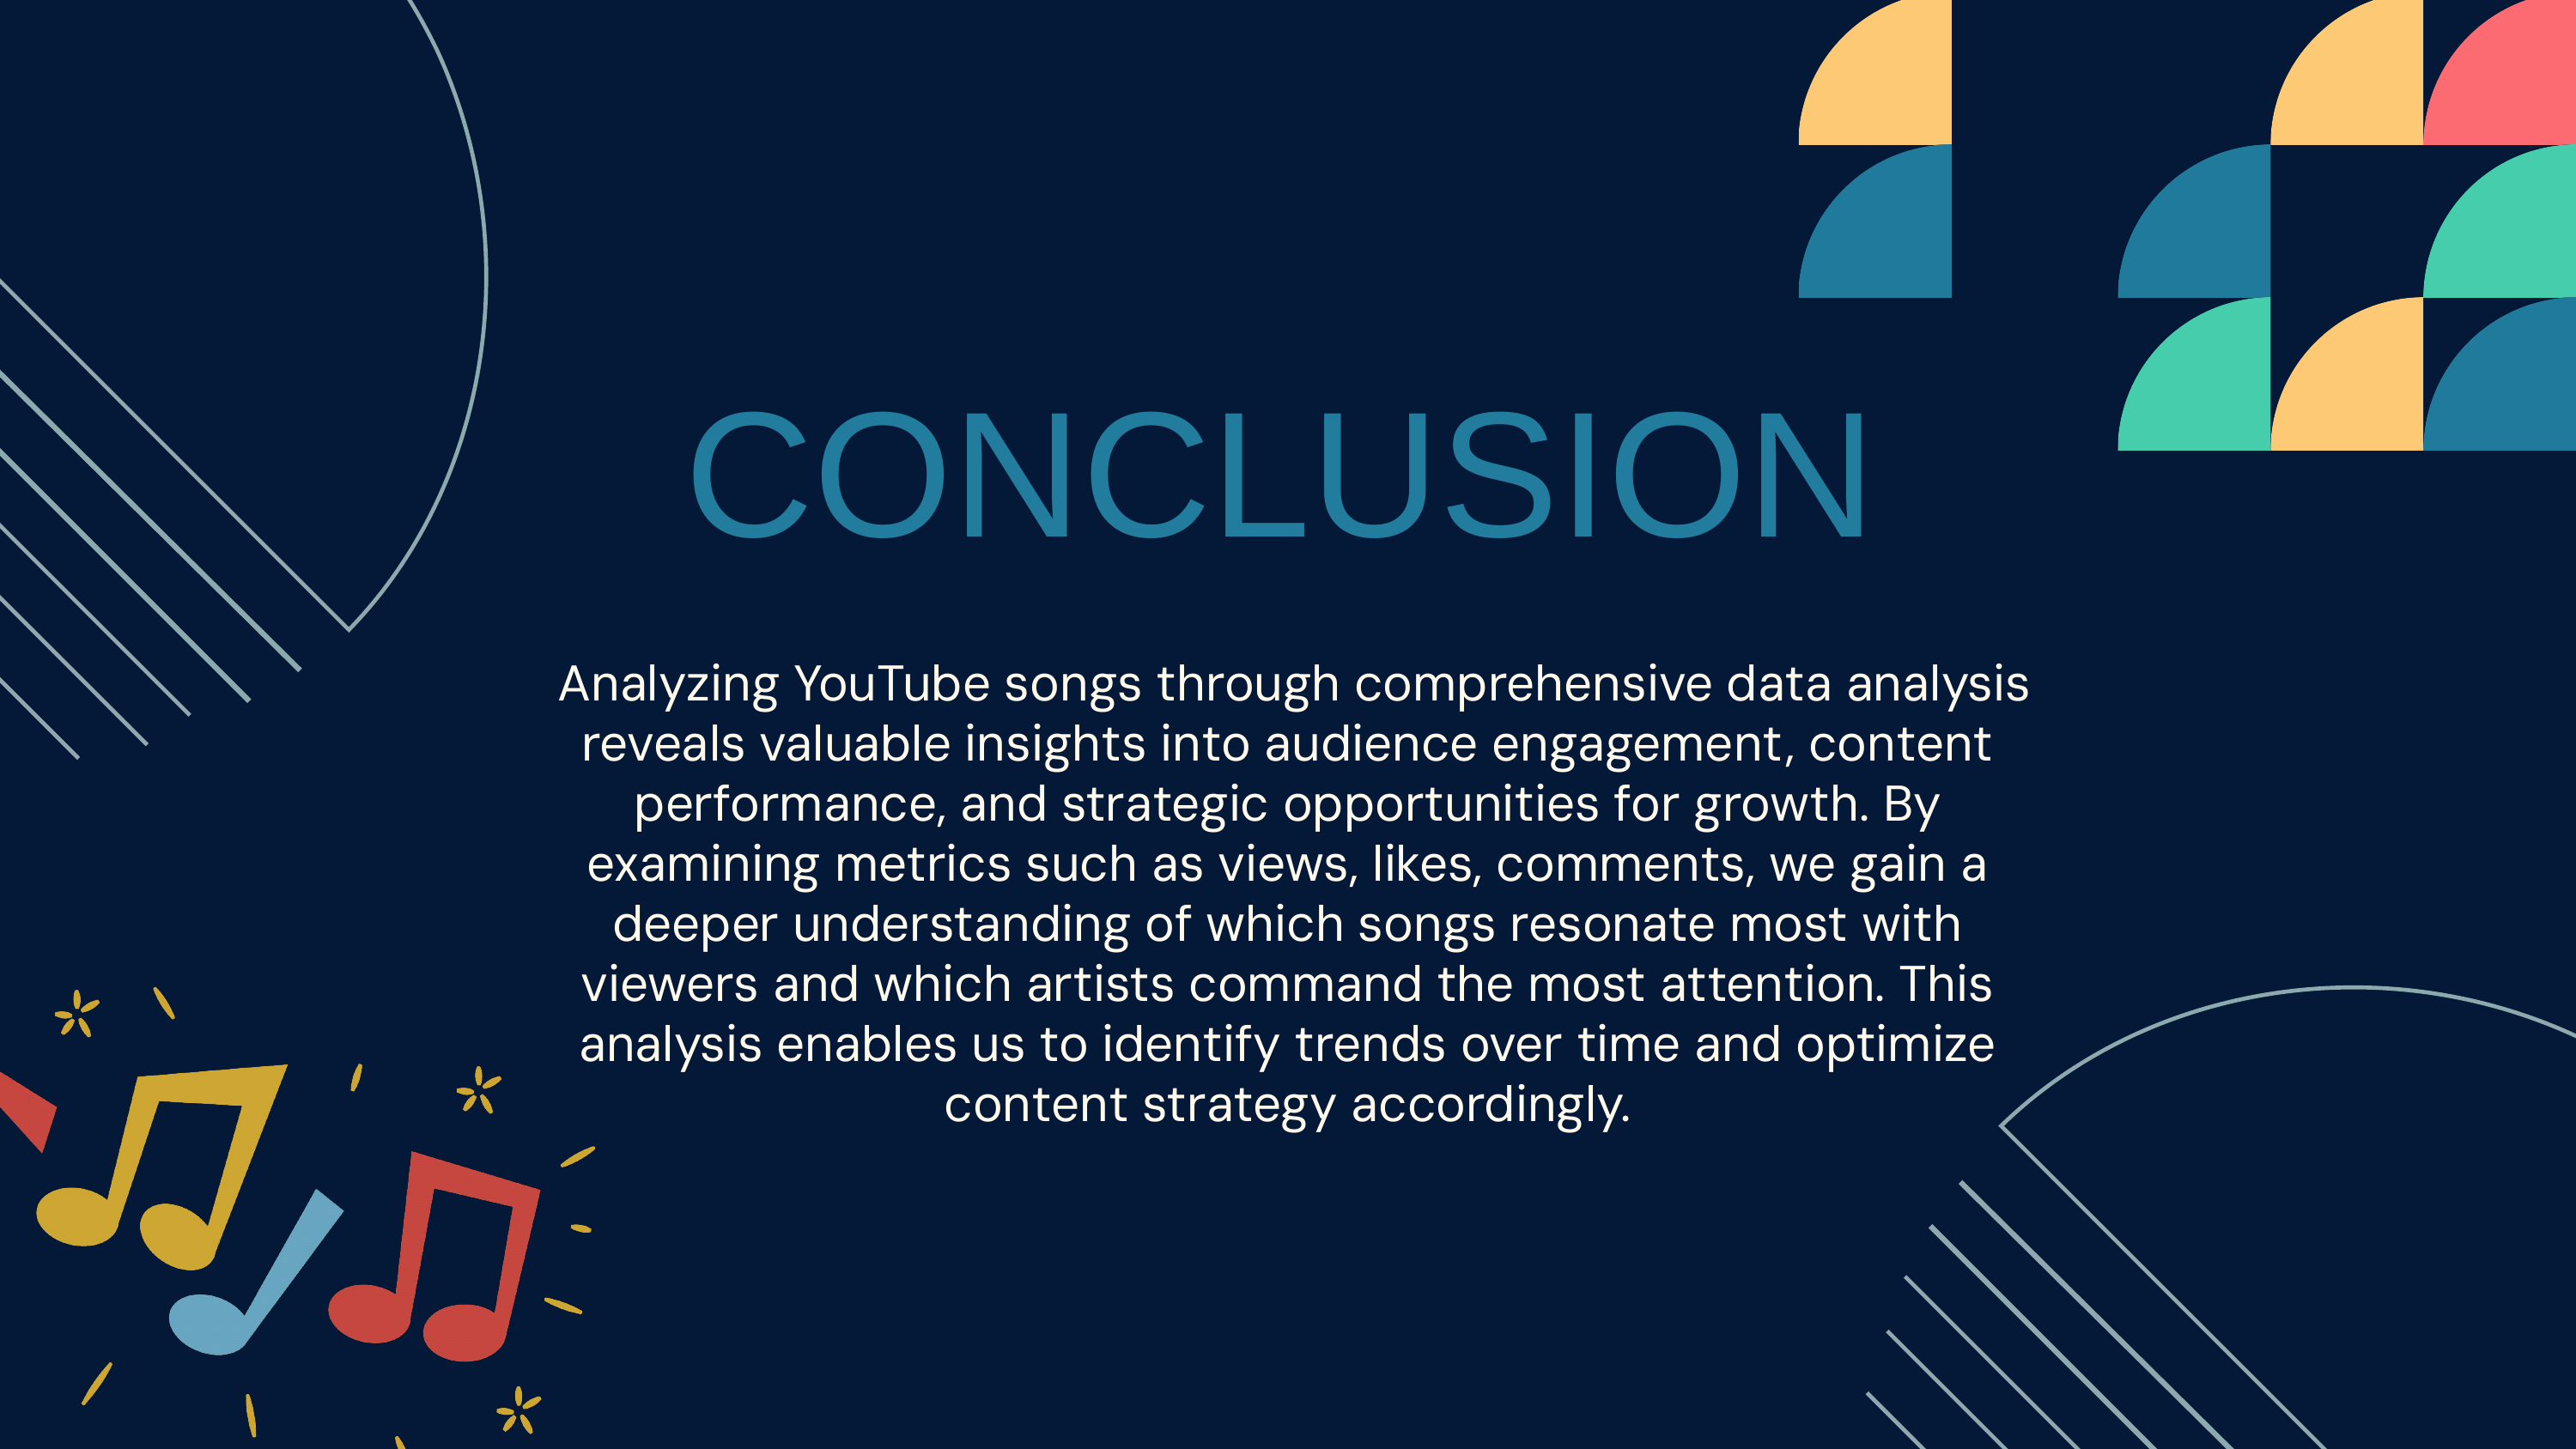

CONCLUSION
 Analyzing YouTube songs through comprehensive data analysis reveals valuable insights into audience engagement, content performance, and strategic opportunities for growth. By examining metrics such as views, likes, comments, we gain a deeper understanding of which songs resonate most with viewers and which artists command the most attention. This analysis enables us to identify trends over time and optimize content strategy accordingly.